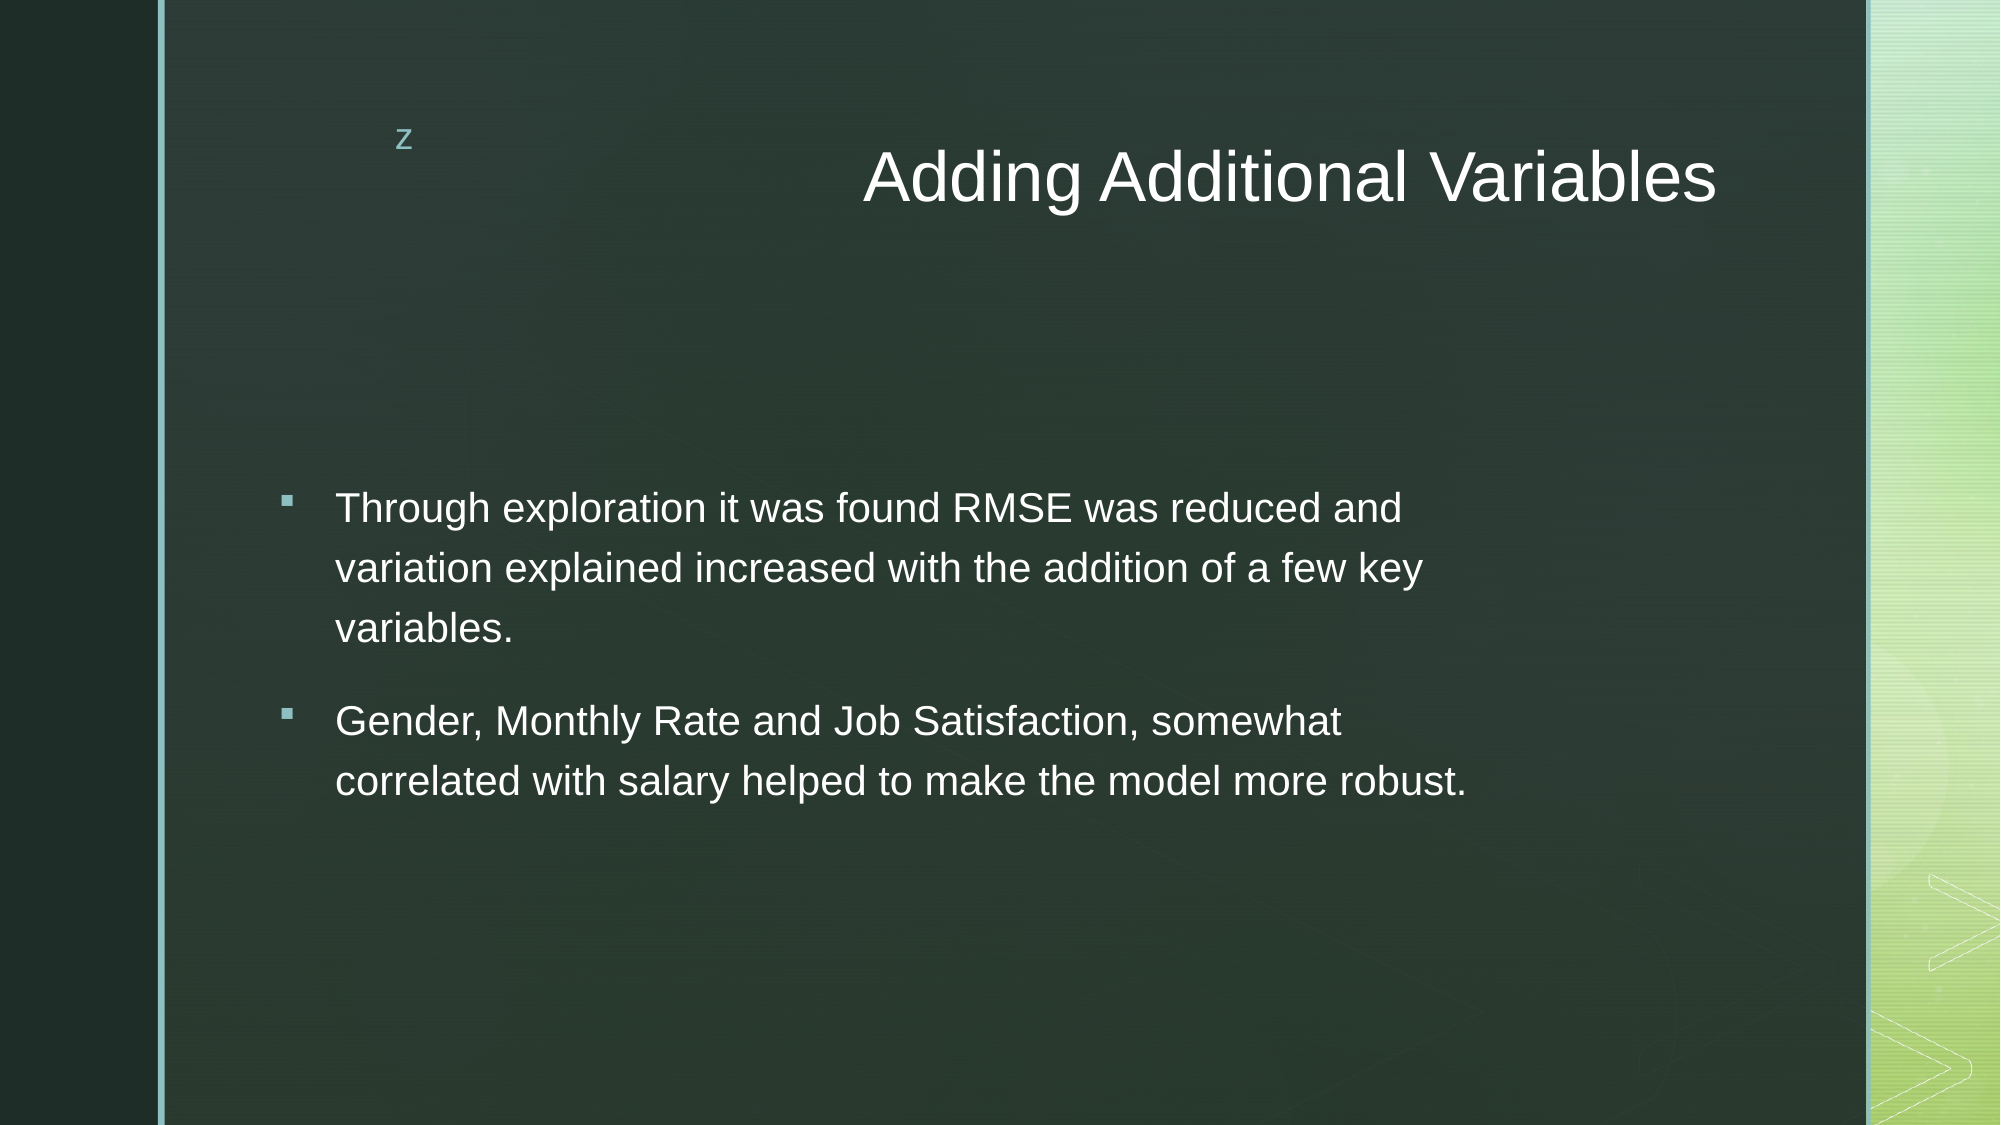

# Adding Additional Variables
Through exploration it was found RMSE was reduced and variation explained increased with the addition of a few key variables.
Gender, Monthly Rate and Job Satisfaction, somewhat correlated with salary helped to make the model more robust.